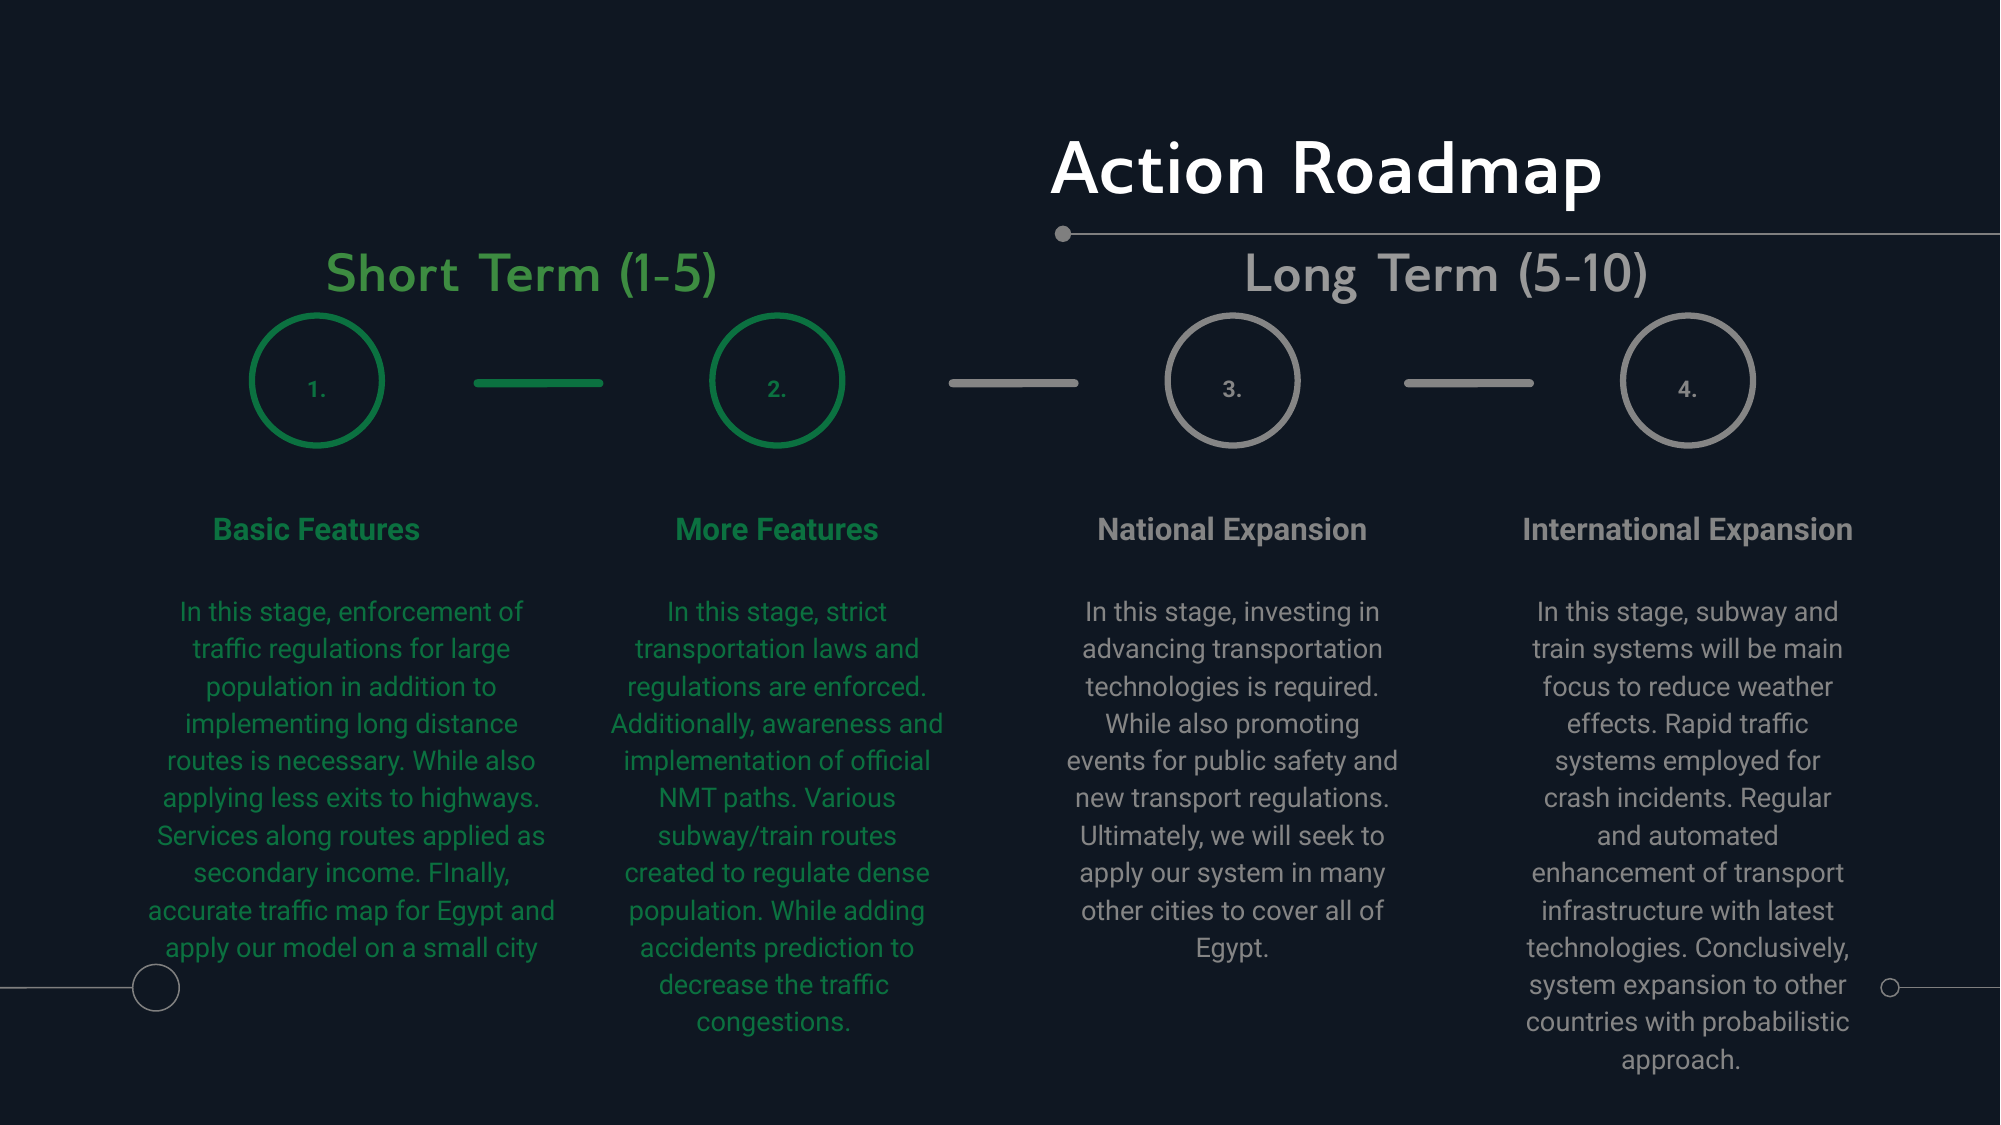

# Action Roadmap
Long Term (5-10)
Short Term (1-5)

1.
Basic Features
In this stage, enforcement of traffic regulations for large population in addition to implementing long distance routes is necessary. While also applying less exits to highways. Services along routes applied as secondary income. FInally, accurate traffic map for Egypt and apply our model on a small city

2.
More Features
In this stage, strict transportation laws and regulations are enforced. Additionally, awareness and implementation of official NMT paths. Various subway/train routes created to regulate dense population. While adding accidents prediction to decrease the traffic  congestions.

3.
National Expansion
In this stage, investing in advancing transportation technologies is required. While also promoting events for public safety and new transport regulations. Ultimately, we will seek to apply our system in many other cities to cover all of Egypt.

4.
International Expansion
In this stage, subway and train systems will be main focus to reduce weather effects. Rapid traffic systems employed for crash incidents. Regular and automated enhancement of transport infrastructure with latest technologies. Conclusively, system expansion to other countries with probabilistic approach.